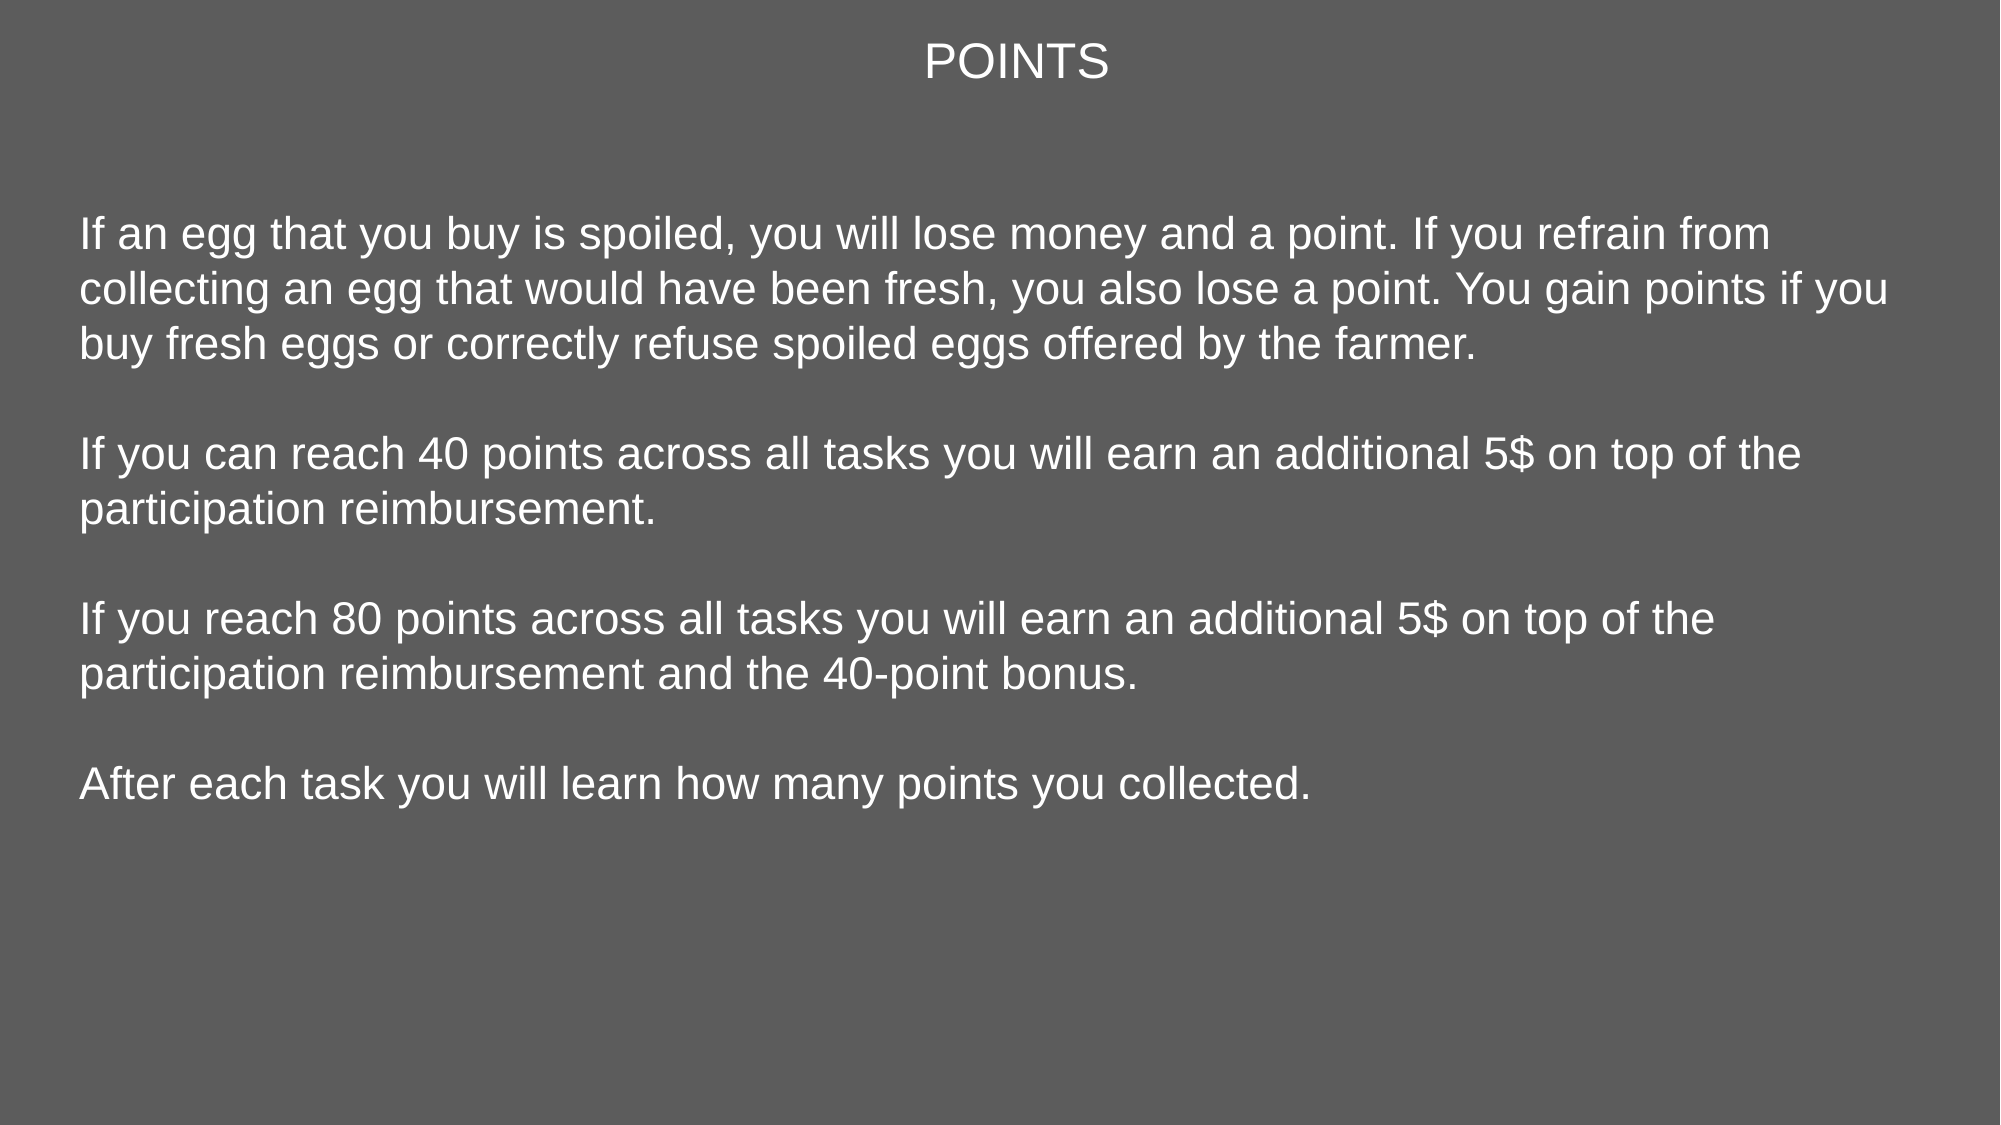

POINTS

If an egg that you buy is spoiled, you will lose money and a point. If you refrain from collecting an egg that would have been fresh, you also lose a point. You gain points if you buy fresh eggs or correctly refuse spoiled eggs offered by the farmer.

If you can reach 40 points across all tasks you will earn an additional 5$ on top of the participation reimbursement.

If you reach 80 points across all tasks you will earn an additional 5$ on top of the participation reimbursement and the 40-point bonus.

After each task you will learn how many points you collected.